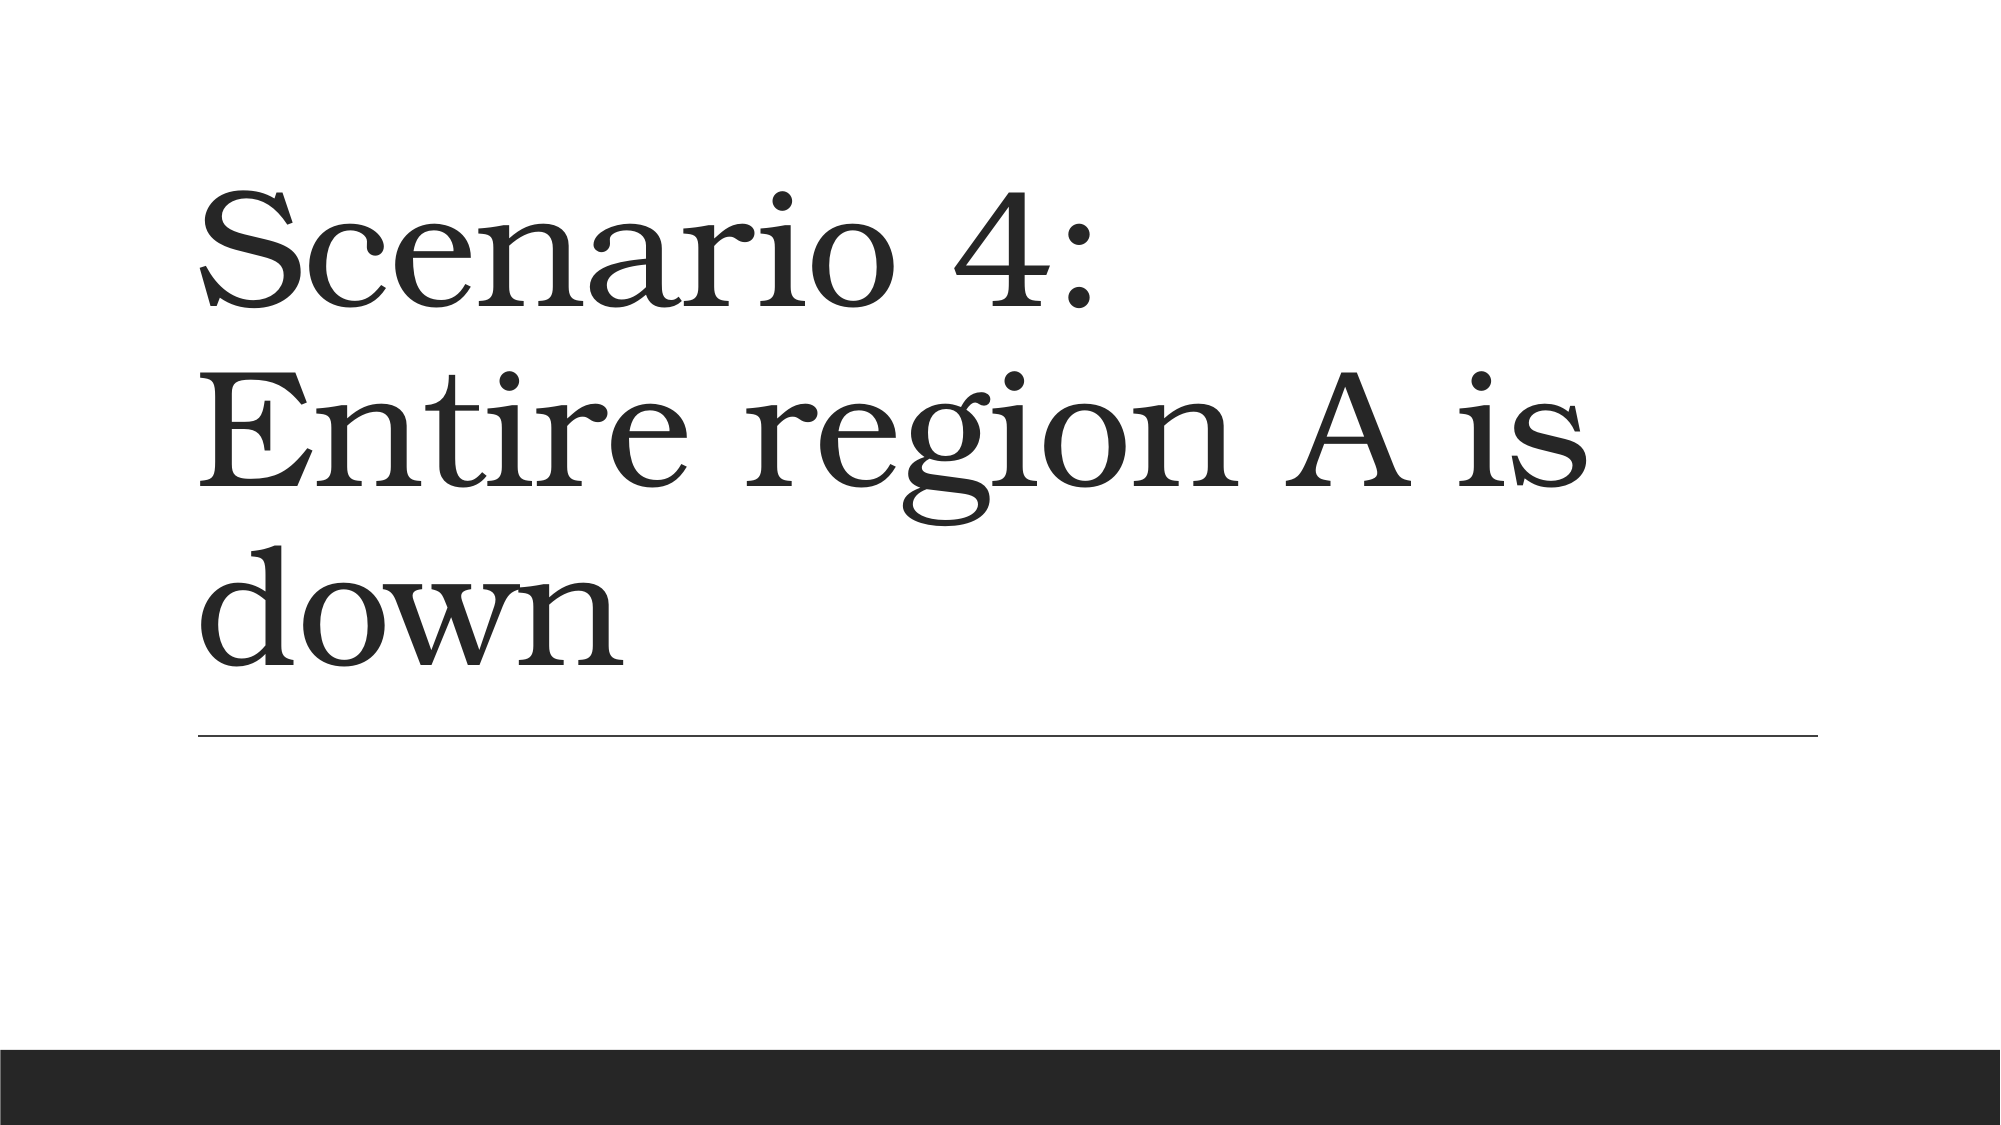

# Scenario 4: Entire region A is down